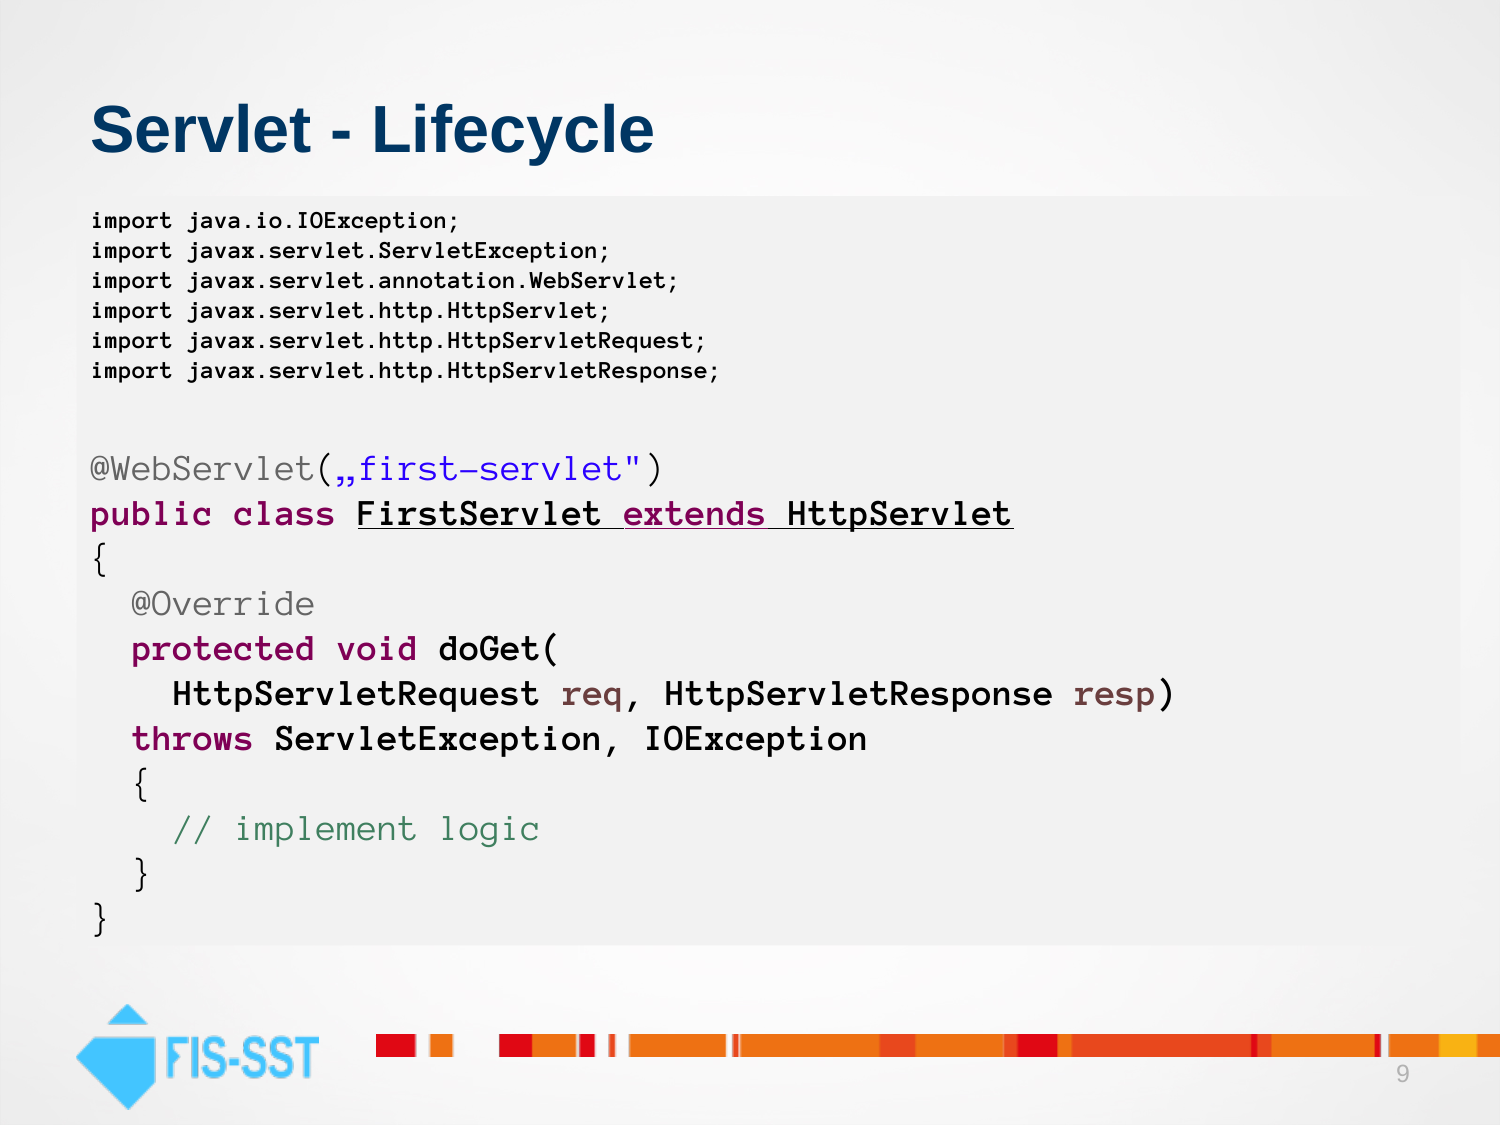

# Servlet - Lifecycle
import java.io.IOException;
import javax.servlet.ServletException;
import javax.servlet.annotation.WebServlet;
import javax.servlet.http.HttpServlet;
import javax.servlet.http.HttpServletRequest;
import javax.servlet.http.HttpServletResponse;

@WebServlet(„first-servlet")
public class FirstServlet extends HttpServlet
{
  @Override
  protected void doGet(
    HttpServletRequest req, HttpServletResponse resp)
  throws ServletException, IOException
  {
    // implement logic
  }
}
The lifecycle of a servlet is controlled by the container in which the servlet has been deployed.

When a request is mapped to a servlet, the container performs the following steps.
If an instance of the servlet does not exist, the web container:
Loads the servlet class
Creates an instance of the servlet class
Initializes the servlet instance by calling the init method
The container invokes the service method, passing request and response objects.

If it needs to remove the servlet, the container finalizes the servlet by calling the servlet’s destroy method.
9